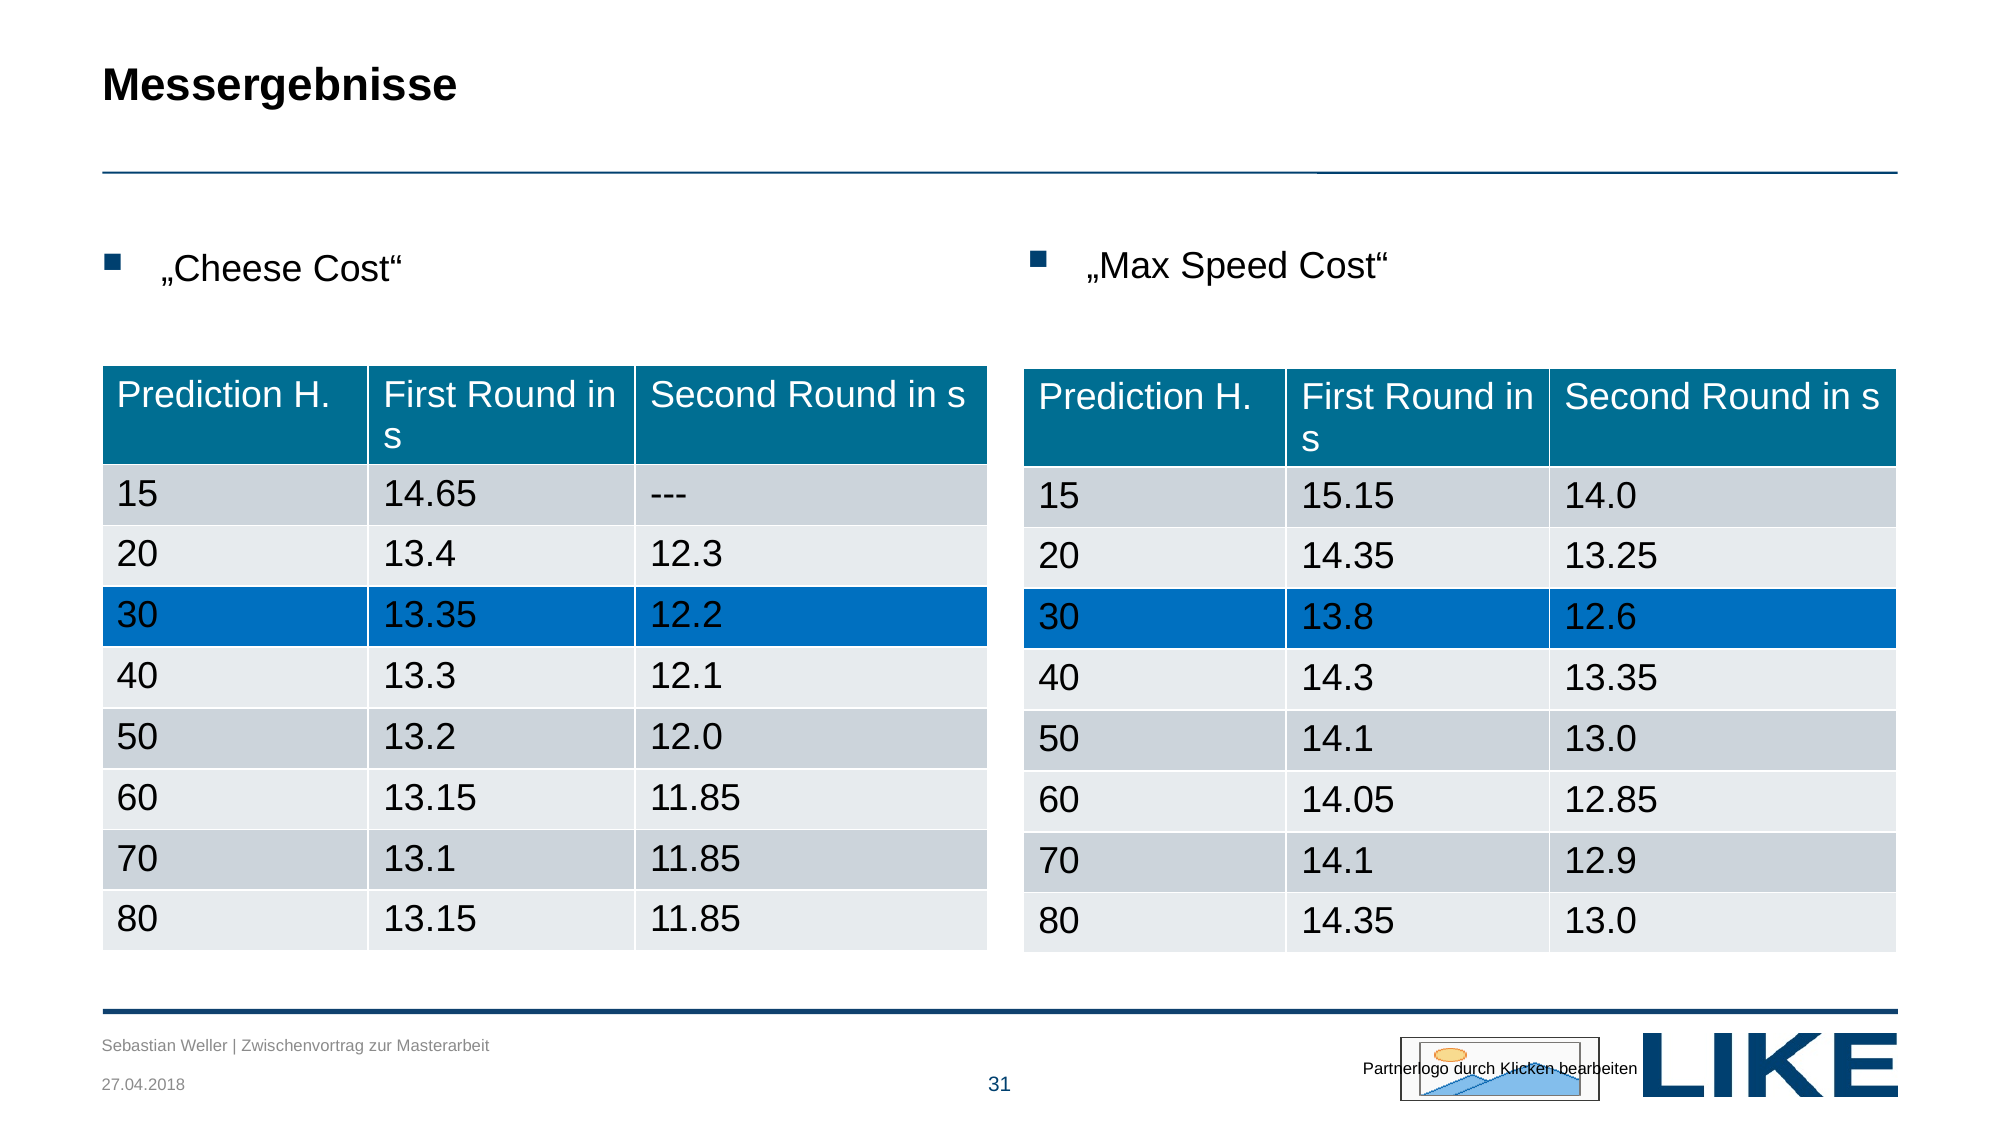

# Messergebnisse
„Max Speed Cost“
„Cheese Cost“
| Prediction H. | First Round in s | Second Round in s |
| --- | --- | --- |
| 15 | 14.65 | --- |
| 20 | 13.4 | 12.3 |
| 30 | 13.35 | 12.2 |
| 40 | 13.3 | 12.1 |
| 50 | 13.2 | 12.0 |
| 60 | 13.15 | 11.85 |
| 70 | 13.1 | 11.85 |
| 80 | 13.15 | 11.85 |
| Prediction H. | First Round in s | Second Round in s |
| --- | --- | --- |
| 15 | 15.15 | 14.0 |
| 20 | 14.35 | 13.25 |
| 30 | 13.8 | 12.6 |
| 40 | 14.3 | 13.35 |
| 50 | 14.1 | 13.0 |
| 60 | 14.05 | 12.85 |
| 70 | 14.1 | 12.9 |
| 80 | 14.35 | 13.0 |

Sebastian Weller | Zwischenvortrag zur Masterarbeit
27.04.2018